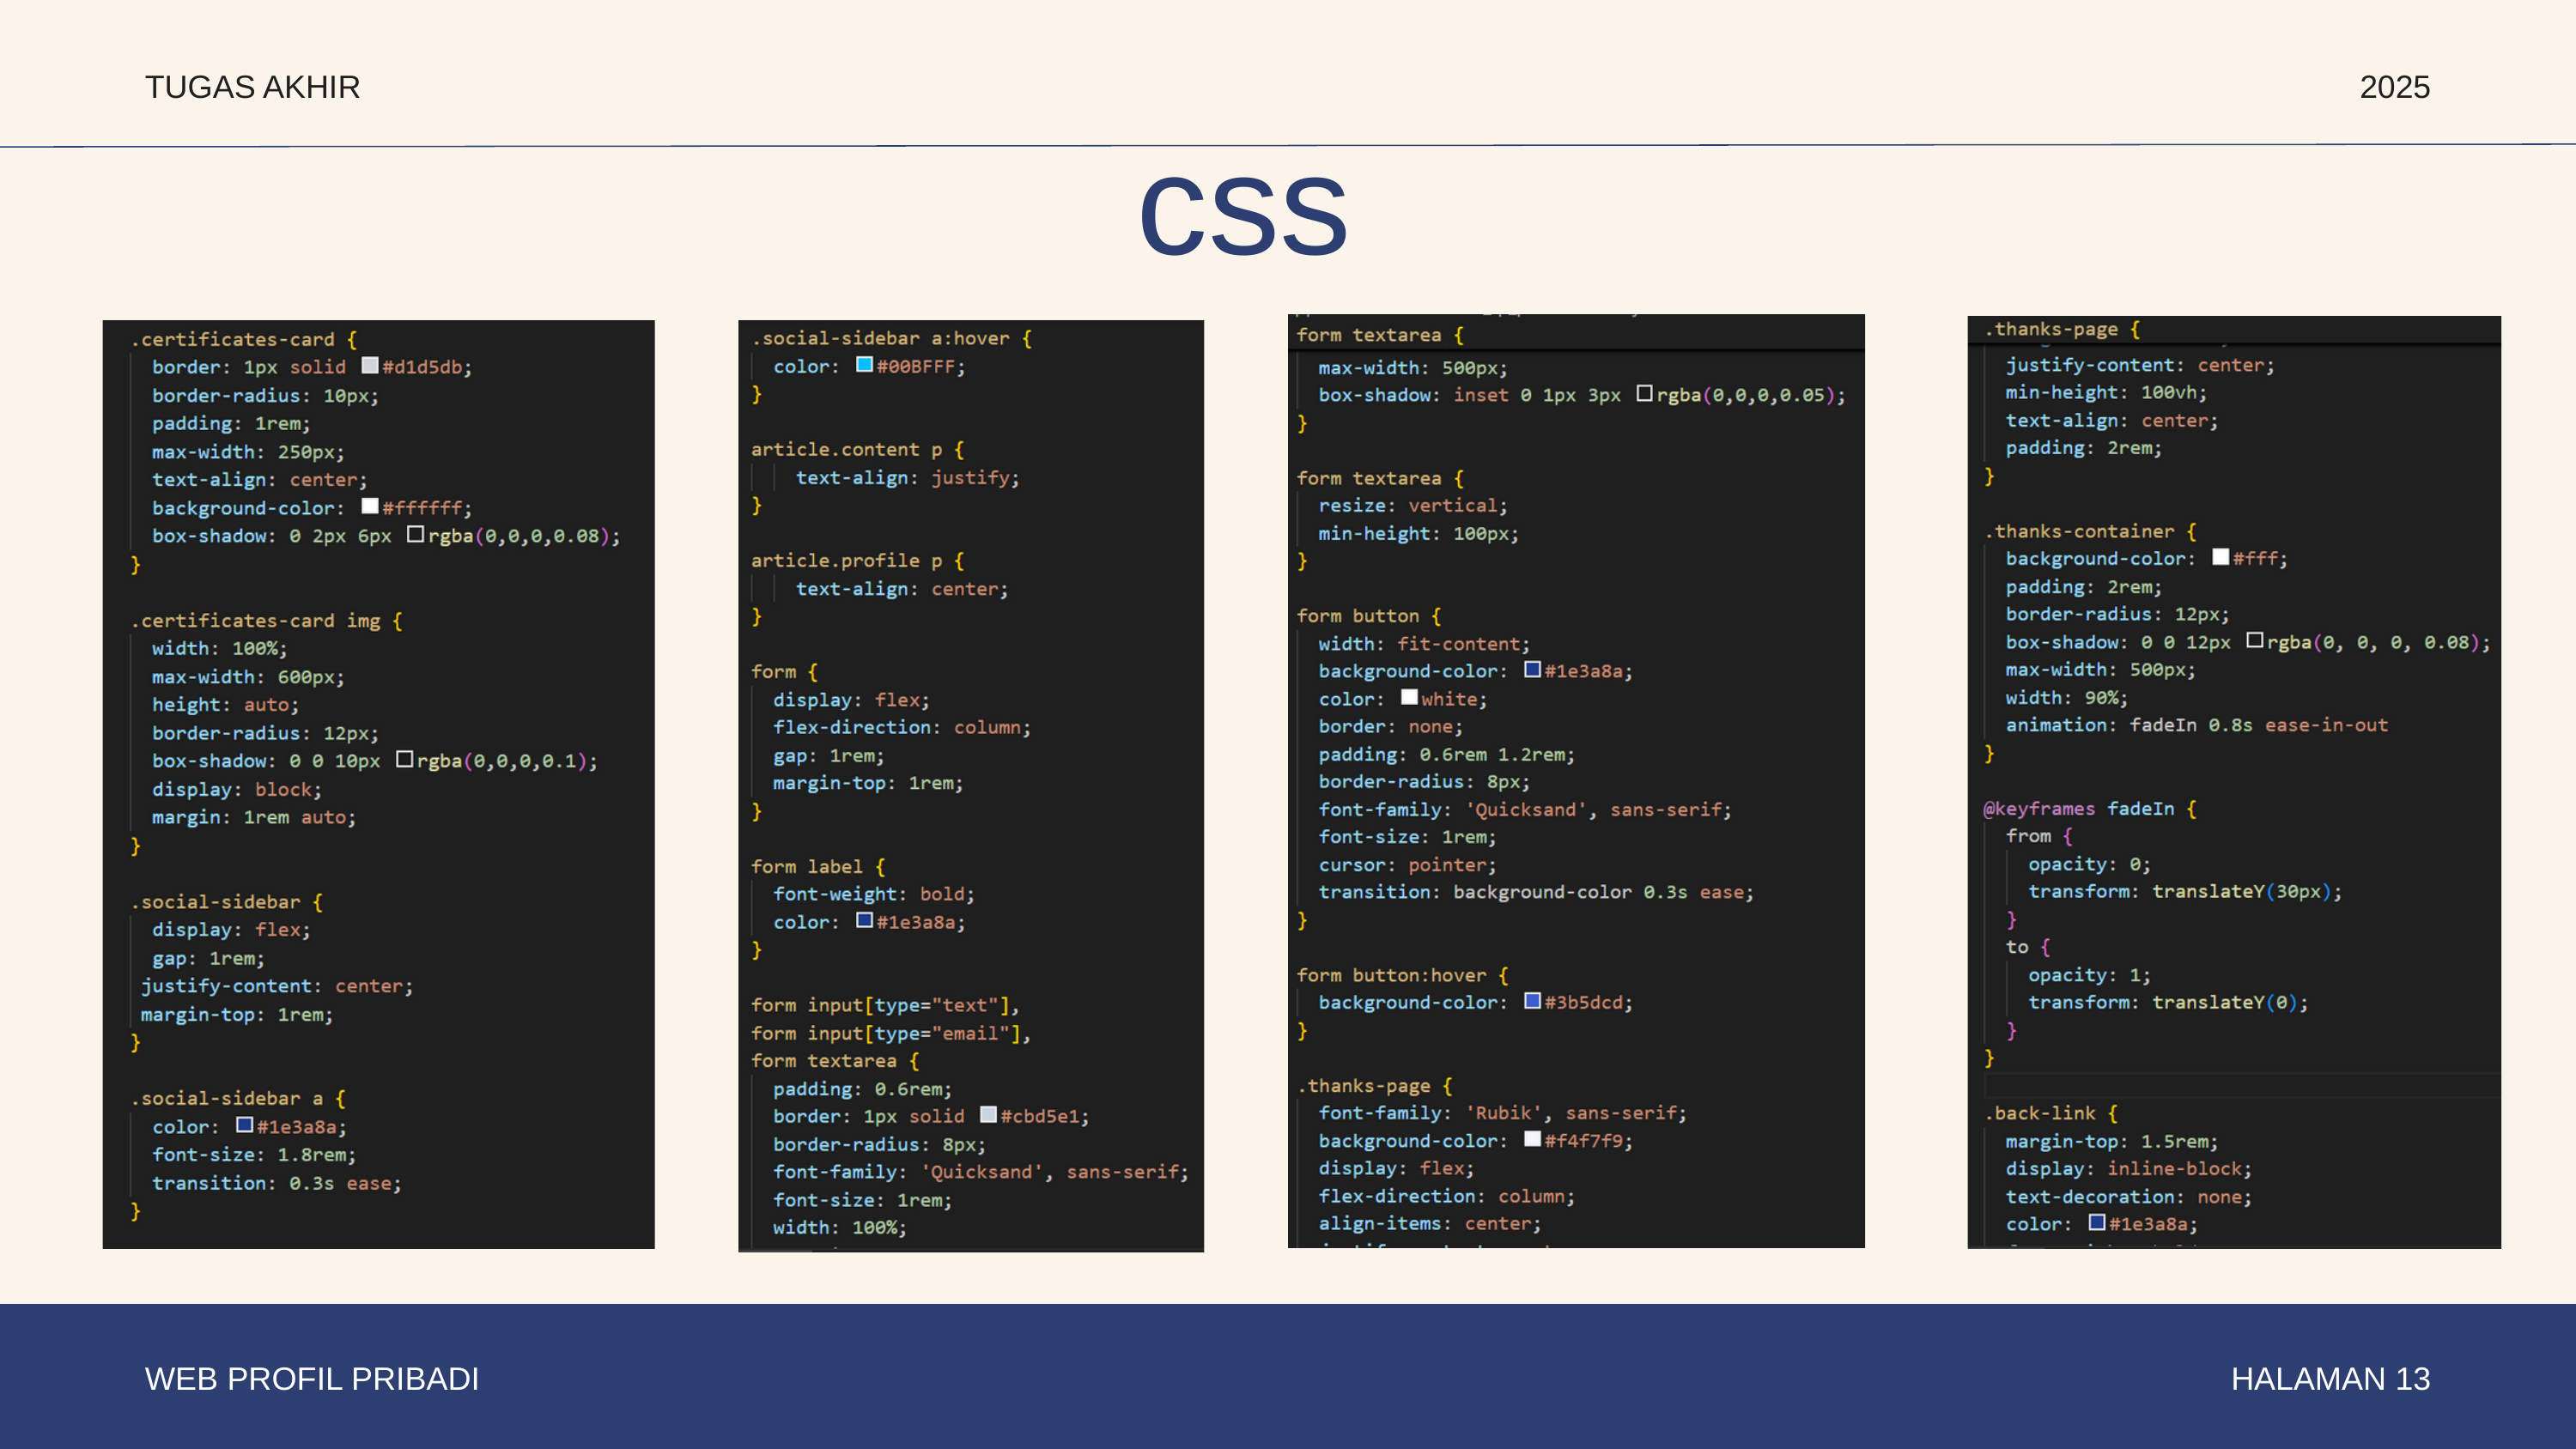

TUGAS AKHIR
2025
css

WEB PROFIL PRIBADI
HALAMAN 13